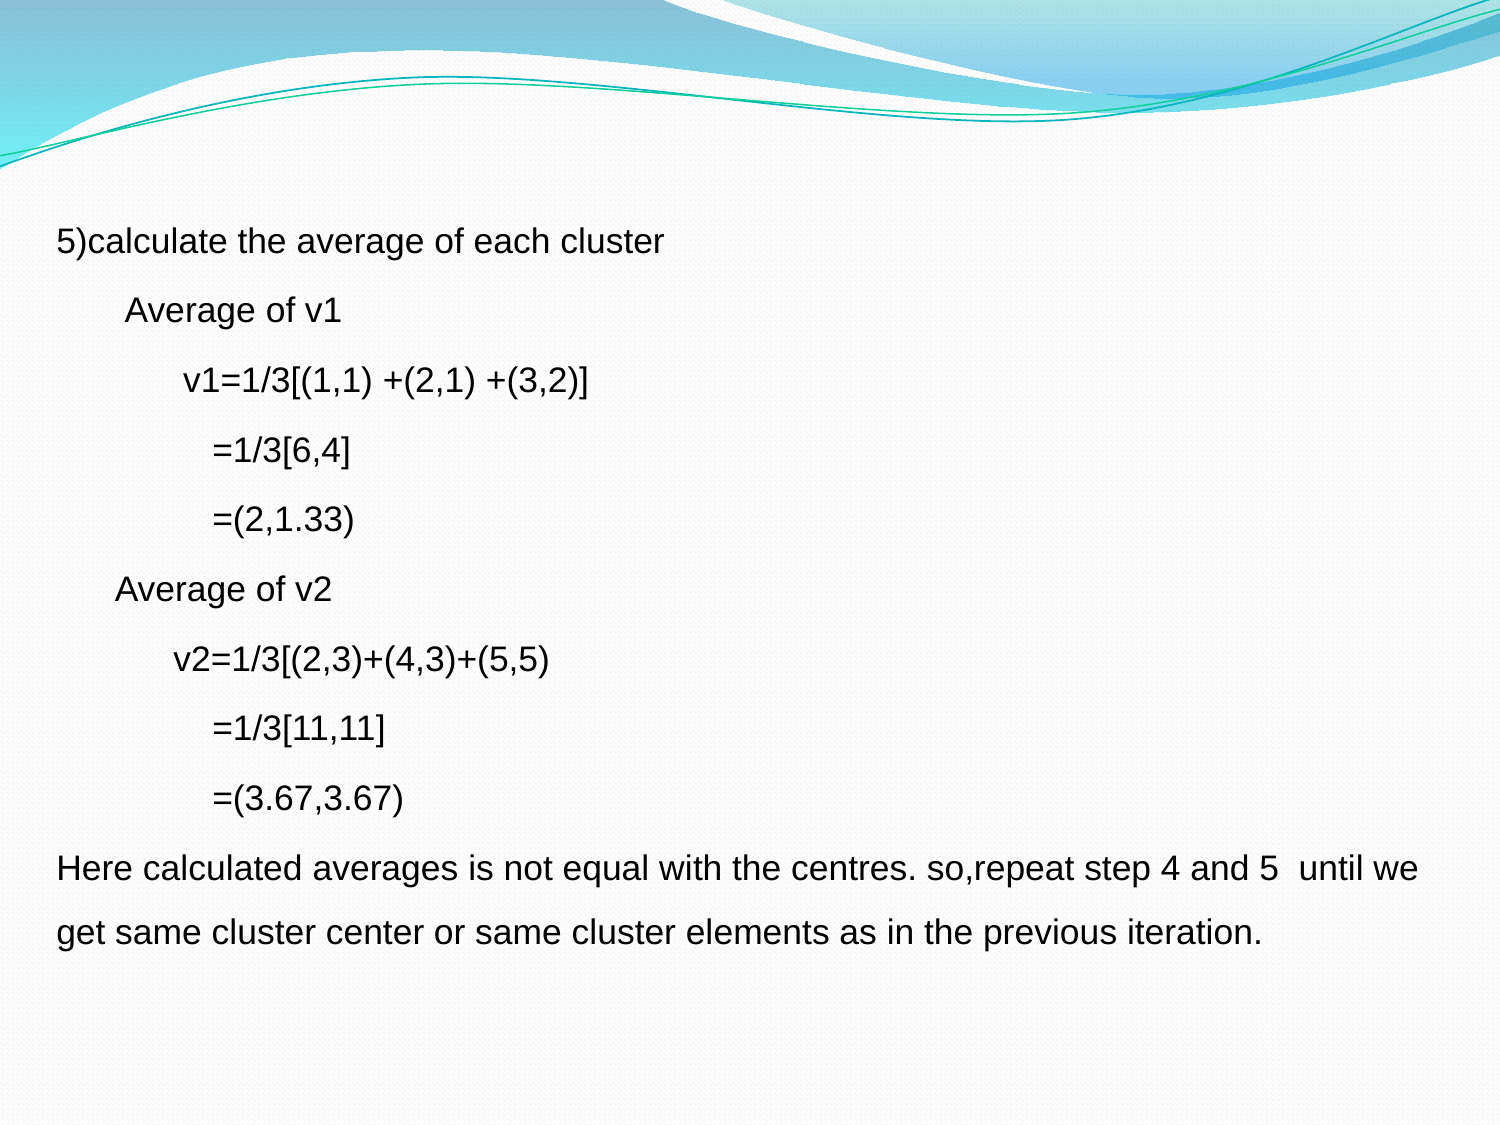

5)calculate the average of each cluster
       Average of v1
             v1=1/3[(1,1) +(2,1) +(3,2)]
                =1/3[6,4]
                =(2,1.33)
      Average of v2
            v2=1/3[(2,3)+(4,3)+(5,5)
                =1/3[11,11]
                =(3.67,3.67)
Here calculated averages is not equal with the centres. so,repeat step 4 and 5  until we get same cluster center or same cluster elements as in the previous iteration.